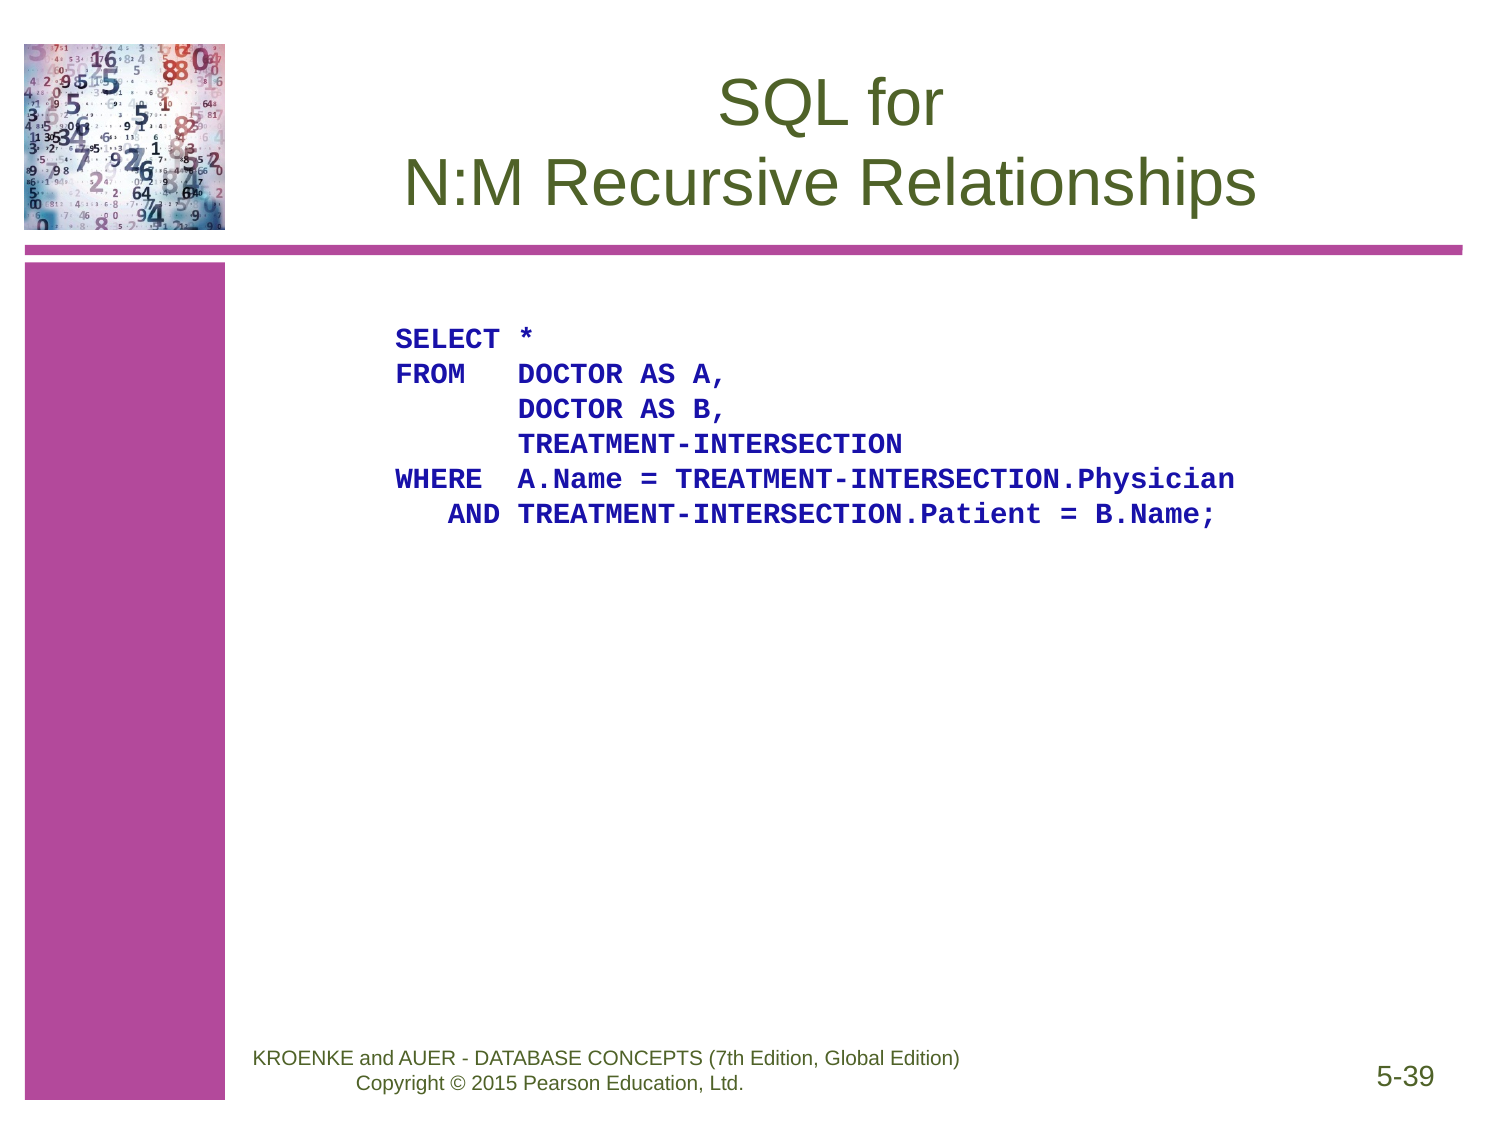

# SQL for N:M Recursive Relationships
SELECT *
FROM   DOCTOR AS A,
       DOCTOR AS B,
       TREATMENT-INTERSECTION
WHERE  A.Name = TREATMENT-INTERSECTION.Physician
   AND TREATMENT-INTERSECTION.Patient = B.Name;
KROENKE and AUER - DATABASE CONCEPTS (7th Edition, Global Edition)                                      Copyright © 2015 Pearson Education, Ltd.
5-39